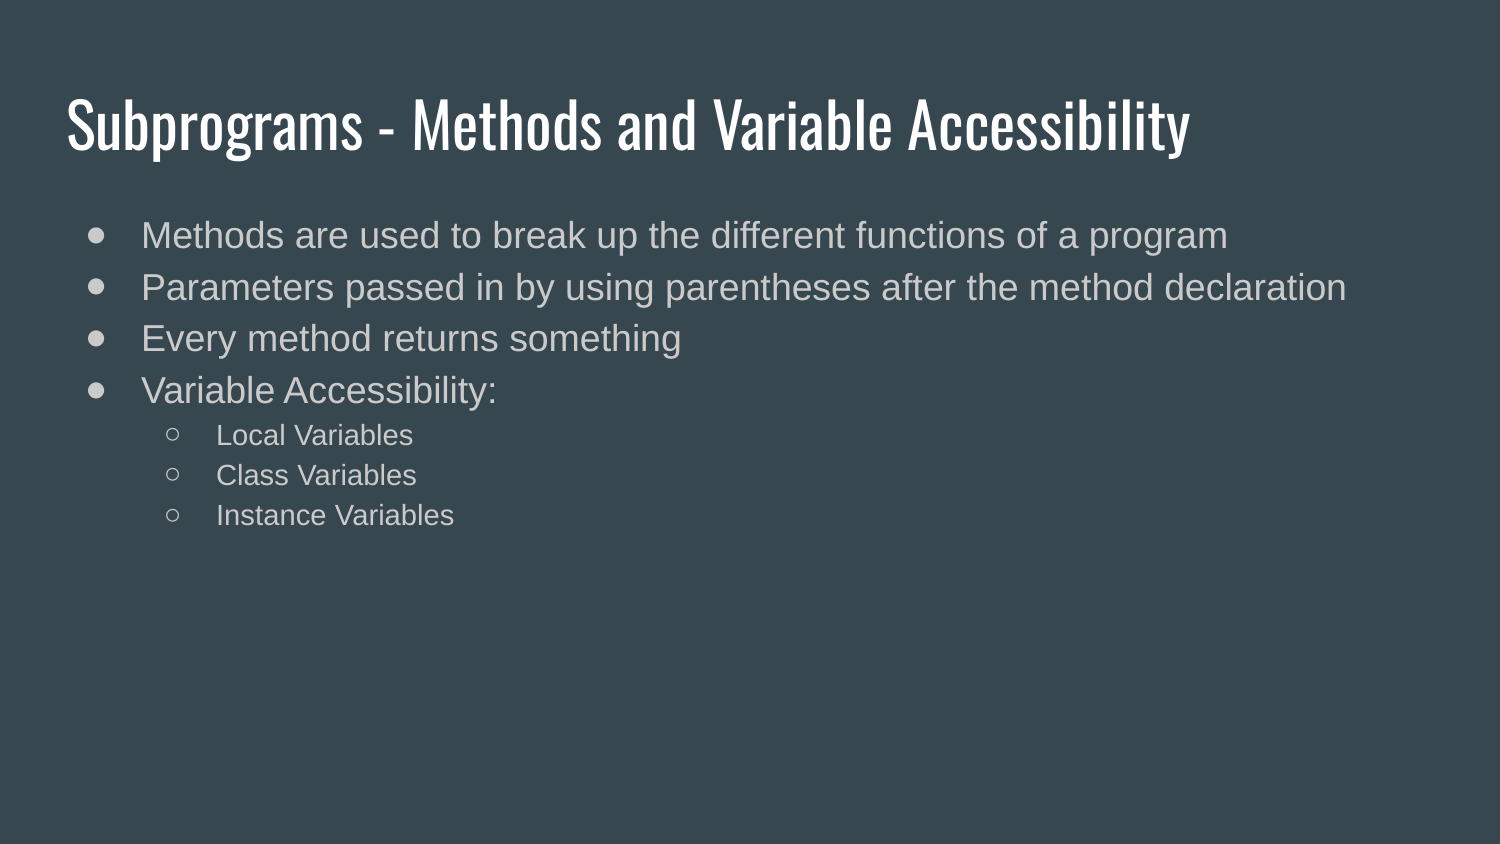

# Subprograms - Methods and Variable Accessibility
Methods are used to break up the different functions of a program
Parameters passed in by using parentheses after the method declaration
Every method returns something
Variable Accessibility:
Local Variables
Class Variables
Instance Variables